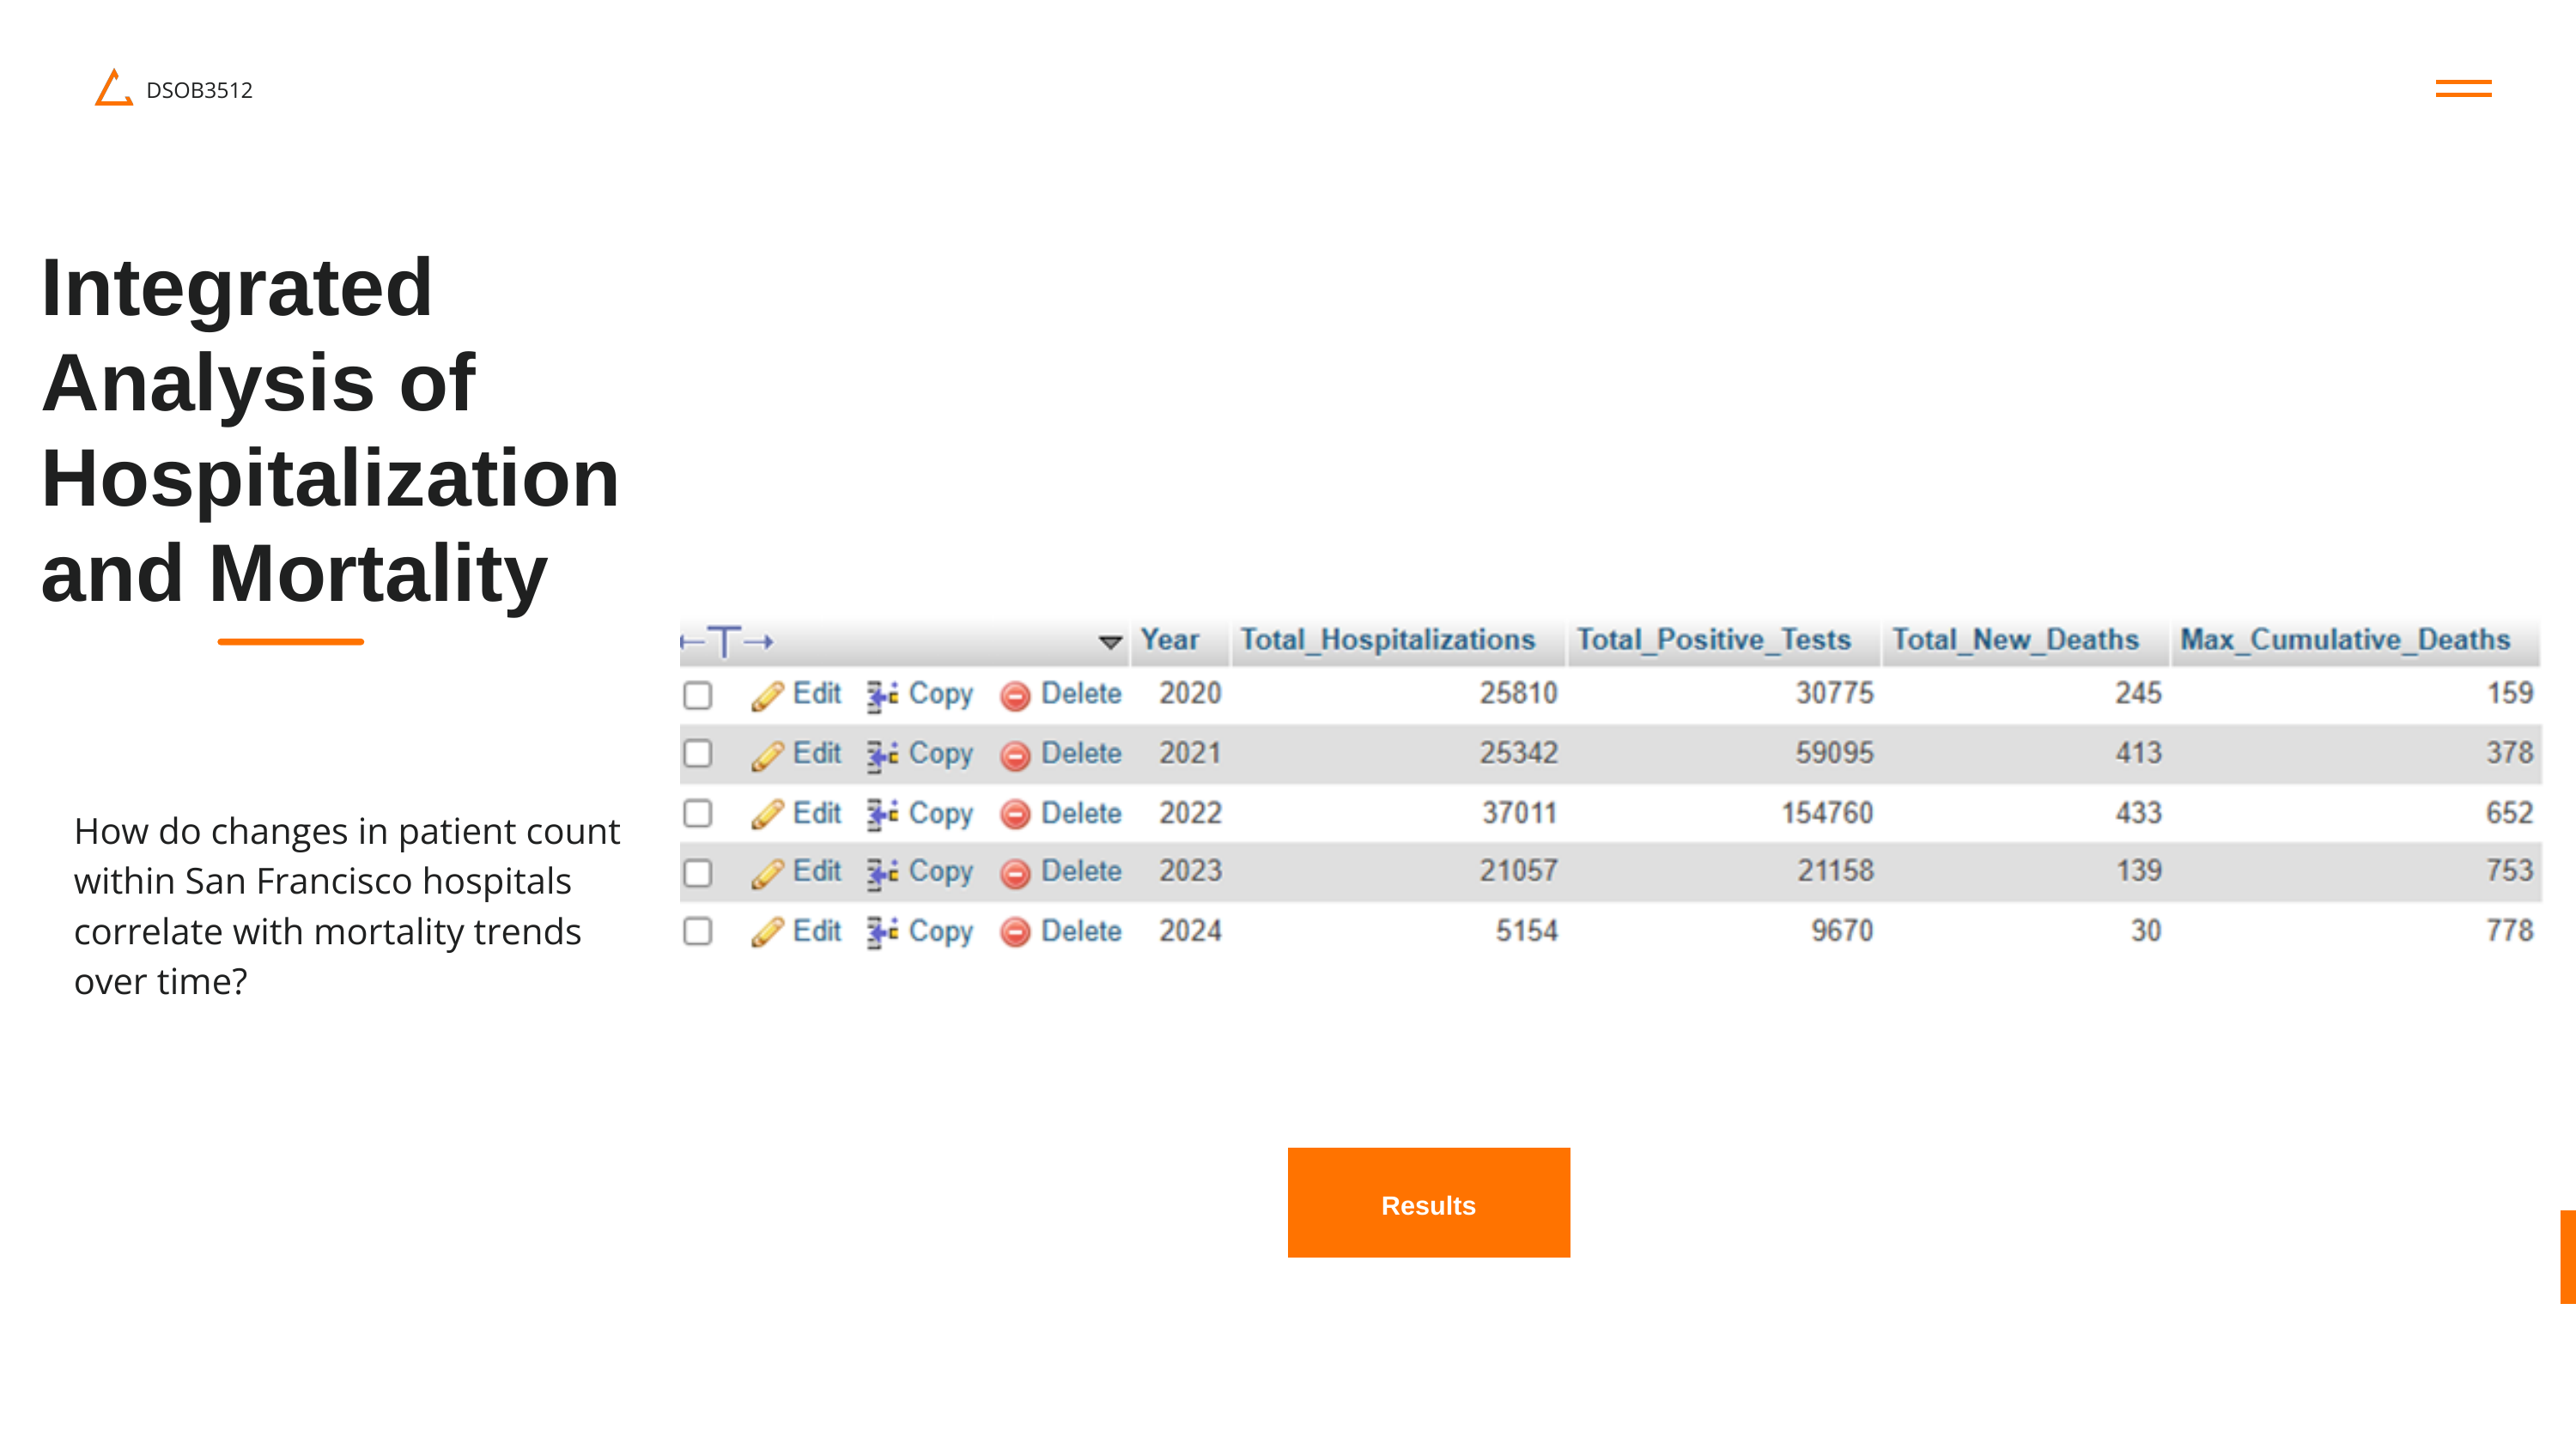

DSOB3512

Integrated Analysis of Hospitalization and Mortality

How do changes in patient count within San Francisco hospitals correlate with mortality trends over time?

Results